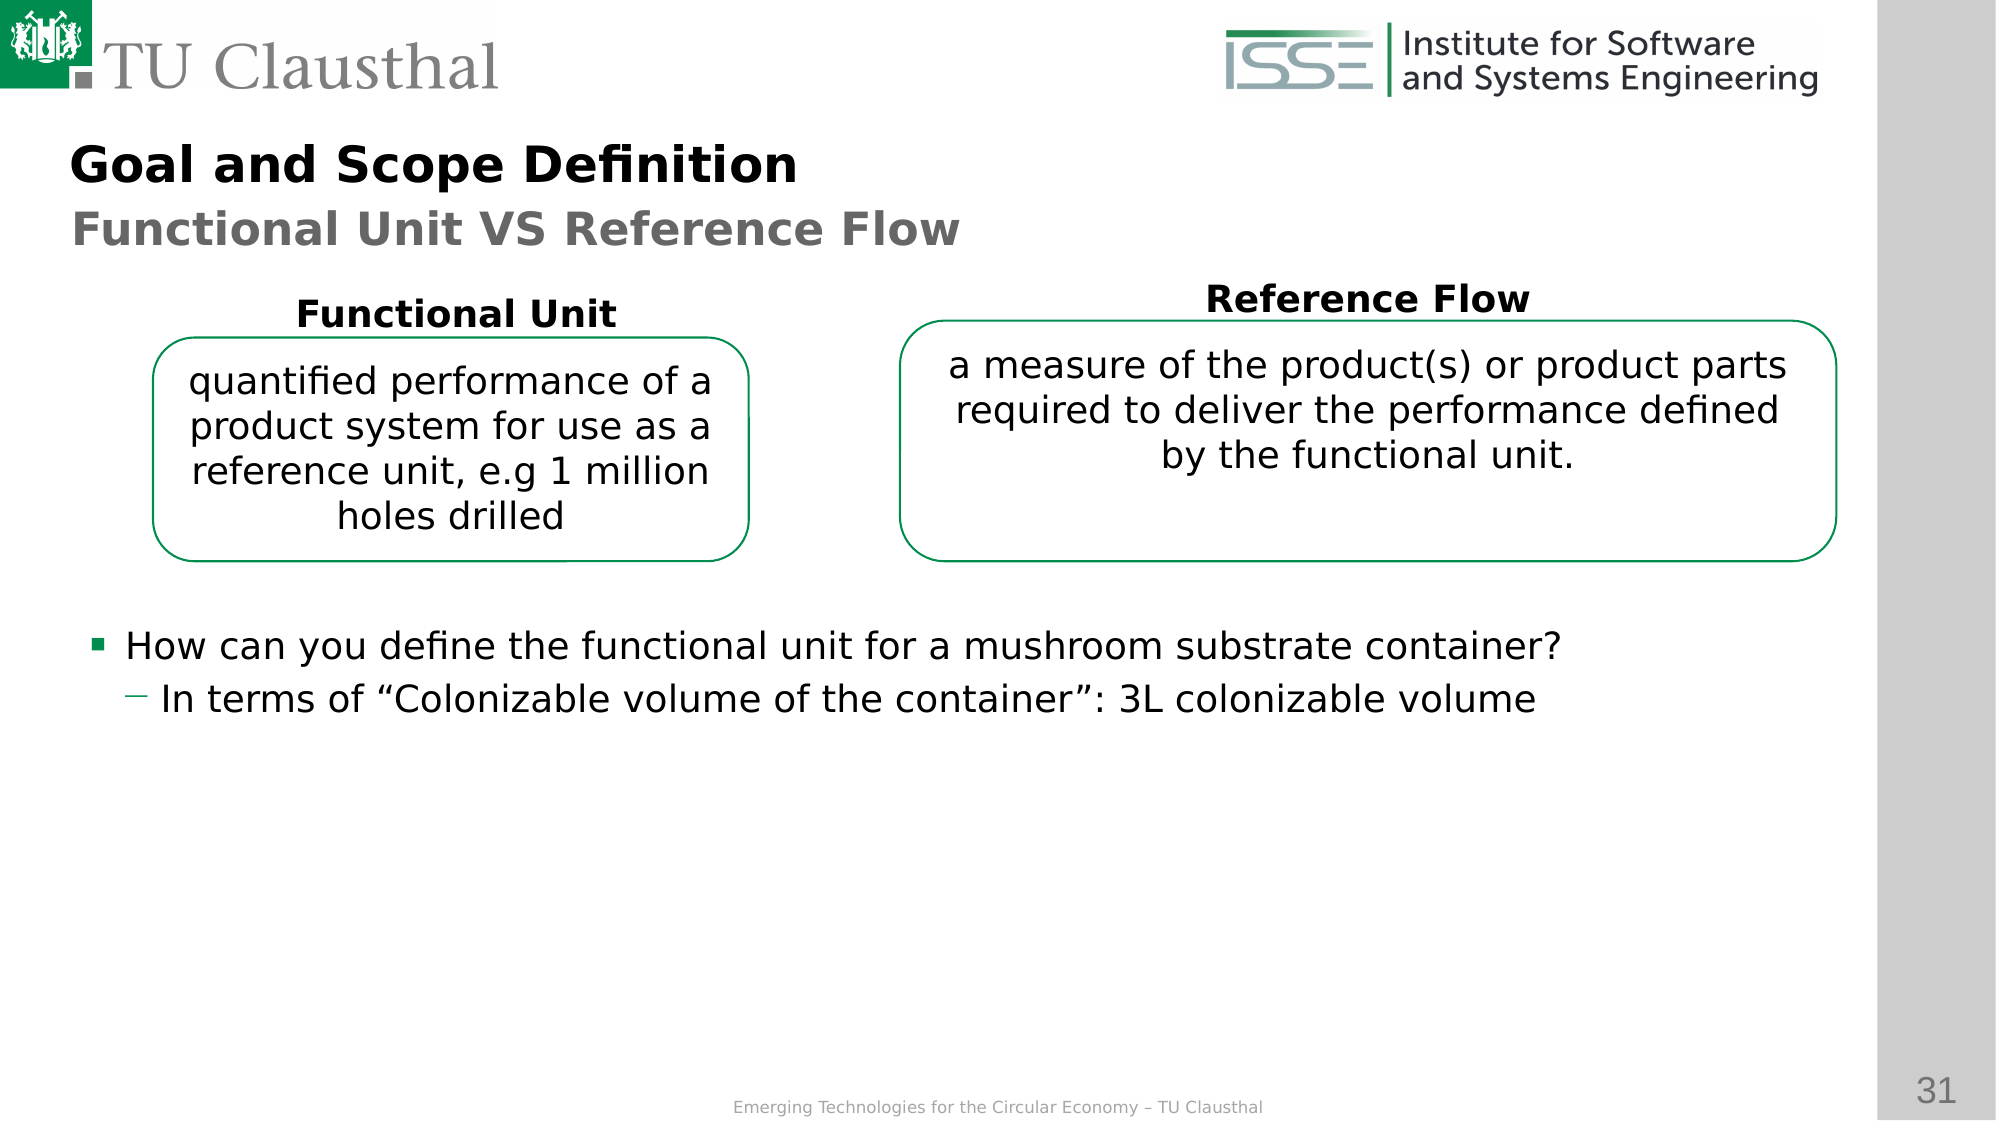

Goal and Scope Definition
Functional Unit VS Reference Flow
Reference Flow
Functional Unit
a measure of the product(s) or product parts required to deliver the performance defined by the functional unit.
quantified performance of a product system for use as a reference unit, e.g 1 million holes drilled

How can you define the functional unit for a mushroom substrate container?
In terms of “Colonizable volume of the container”: 3L colonizable volume